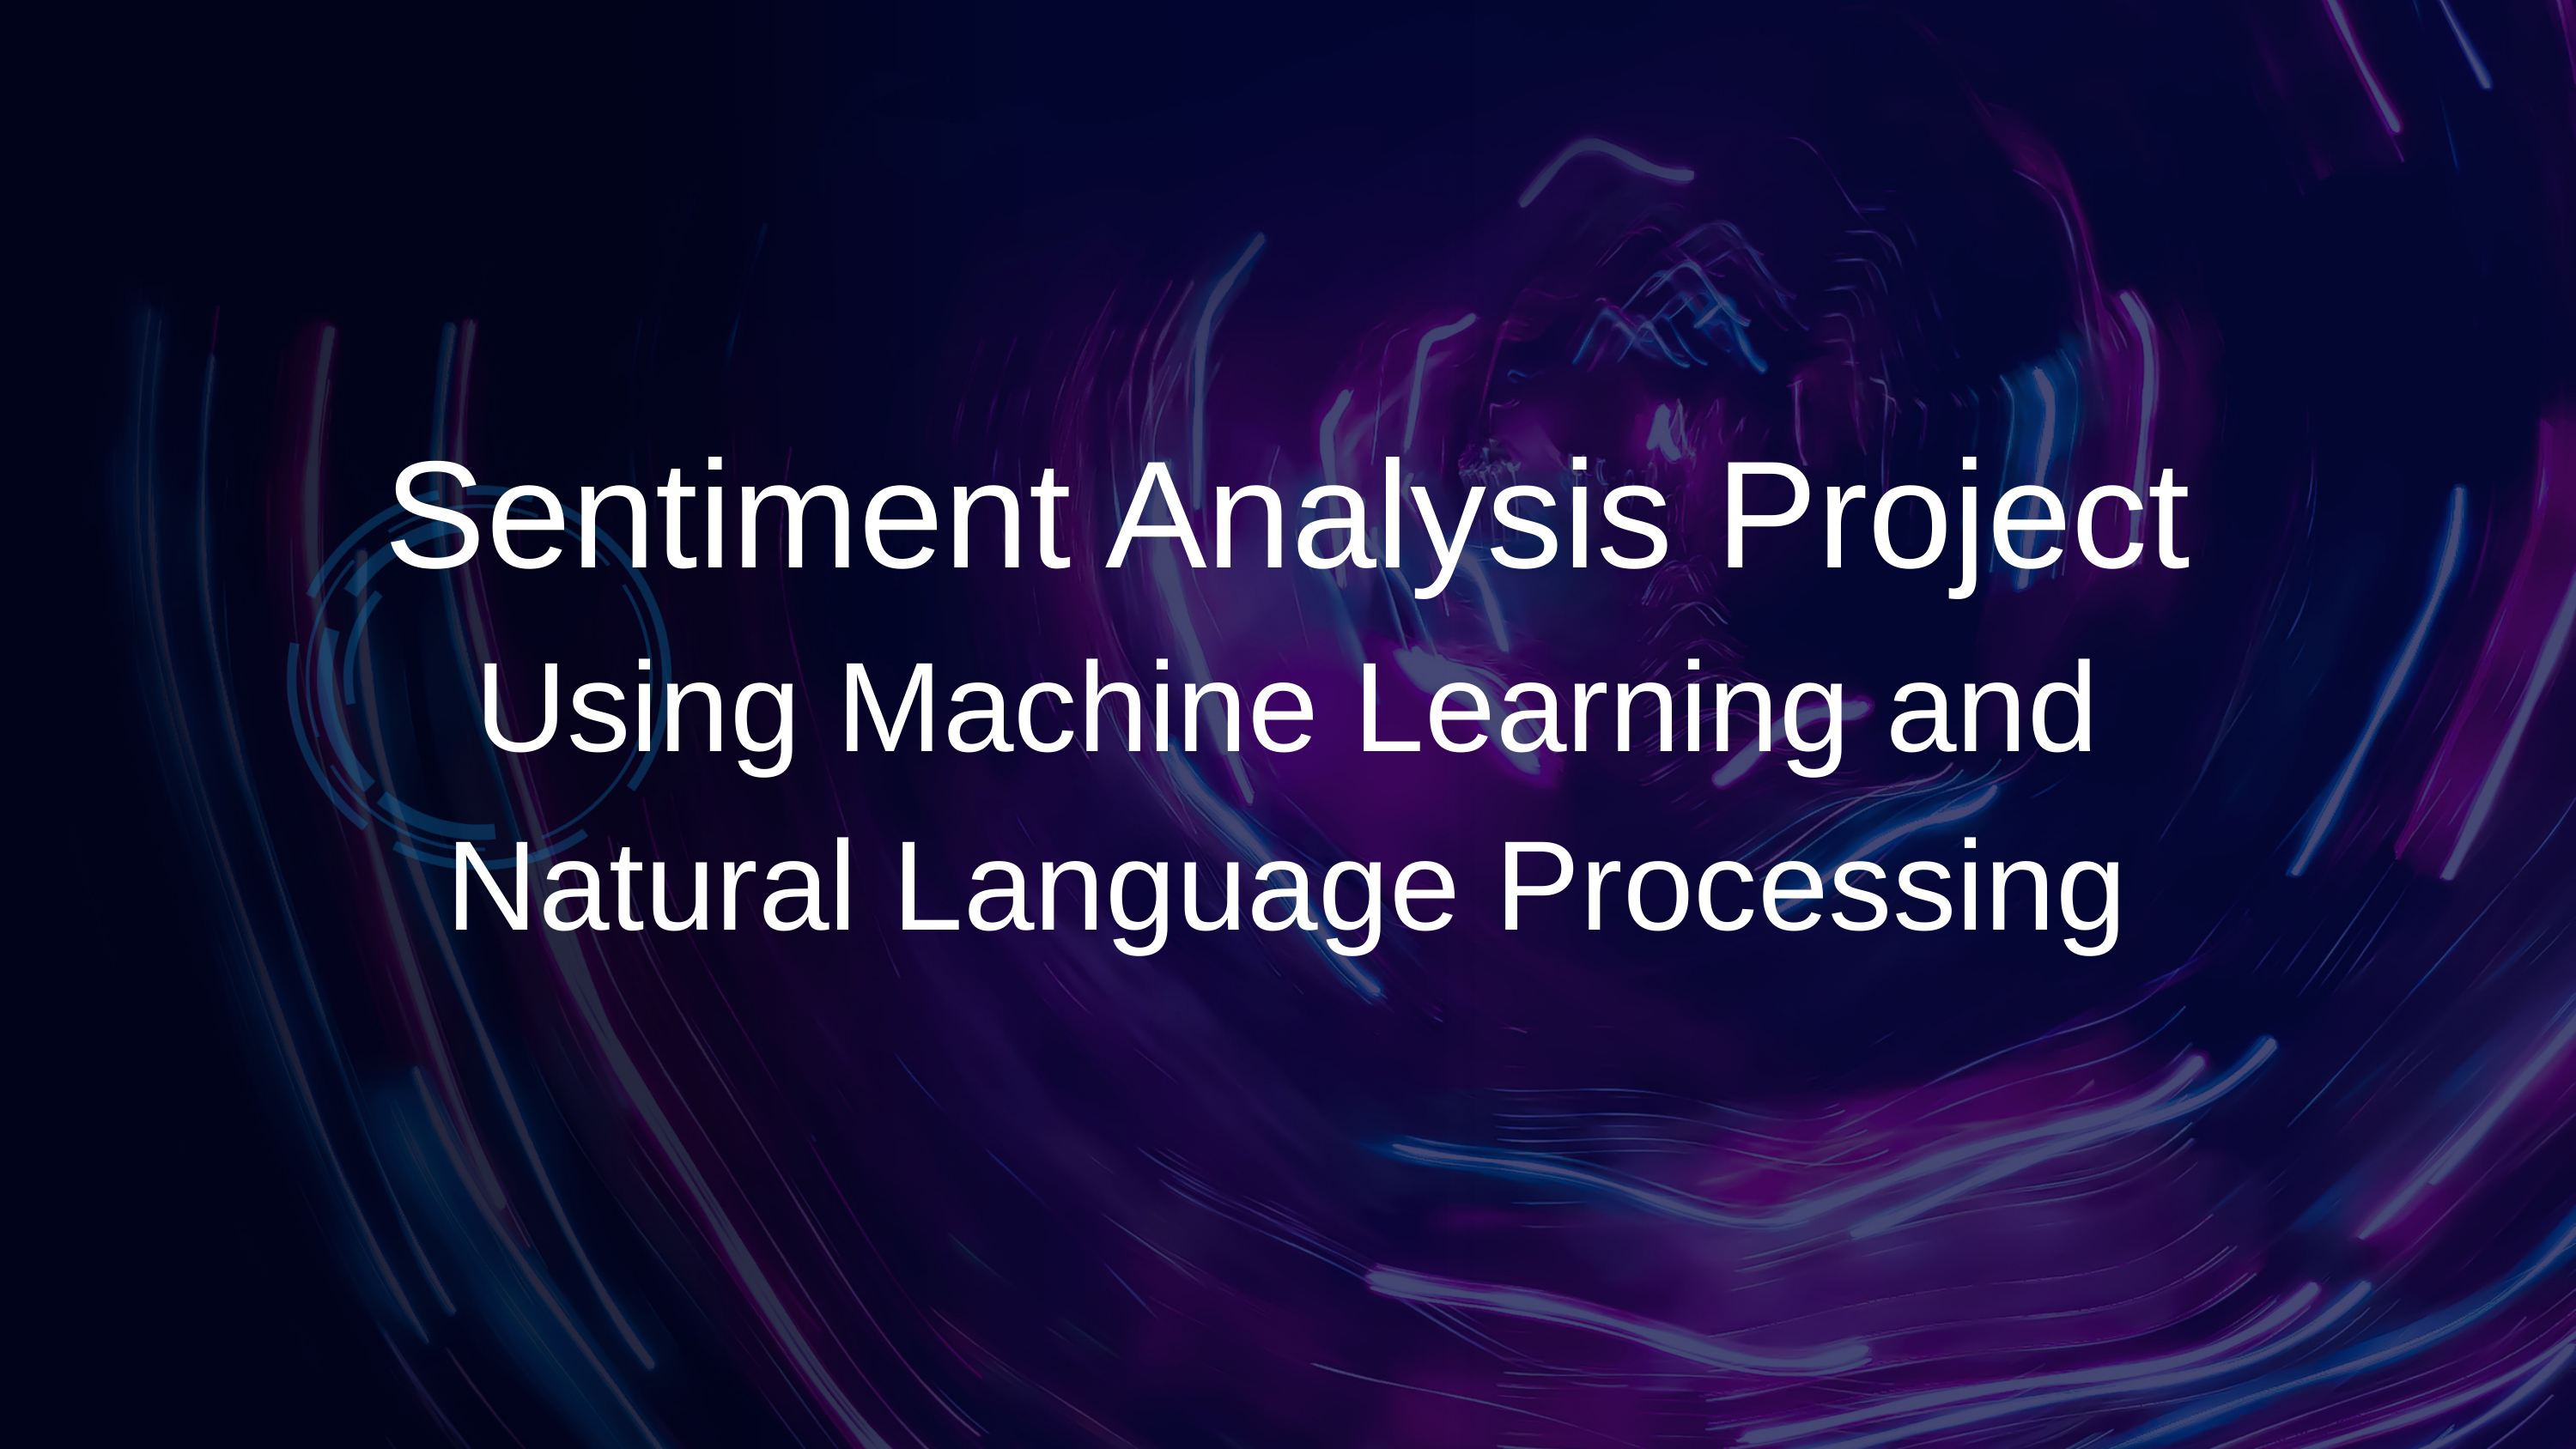

Sentiment Analysis Project
Using Machine Learning and Natural Language Processing